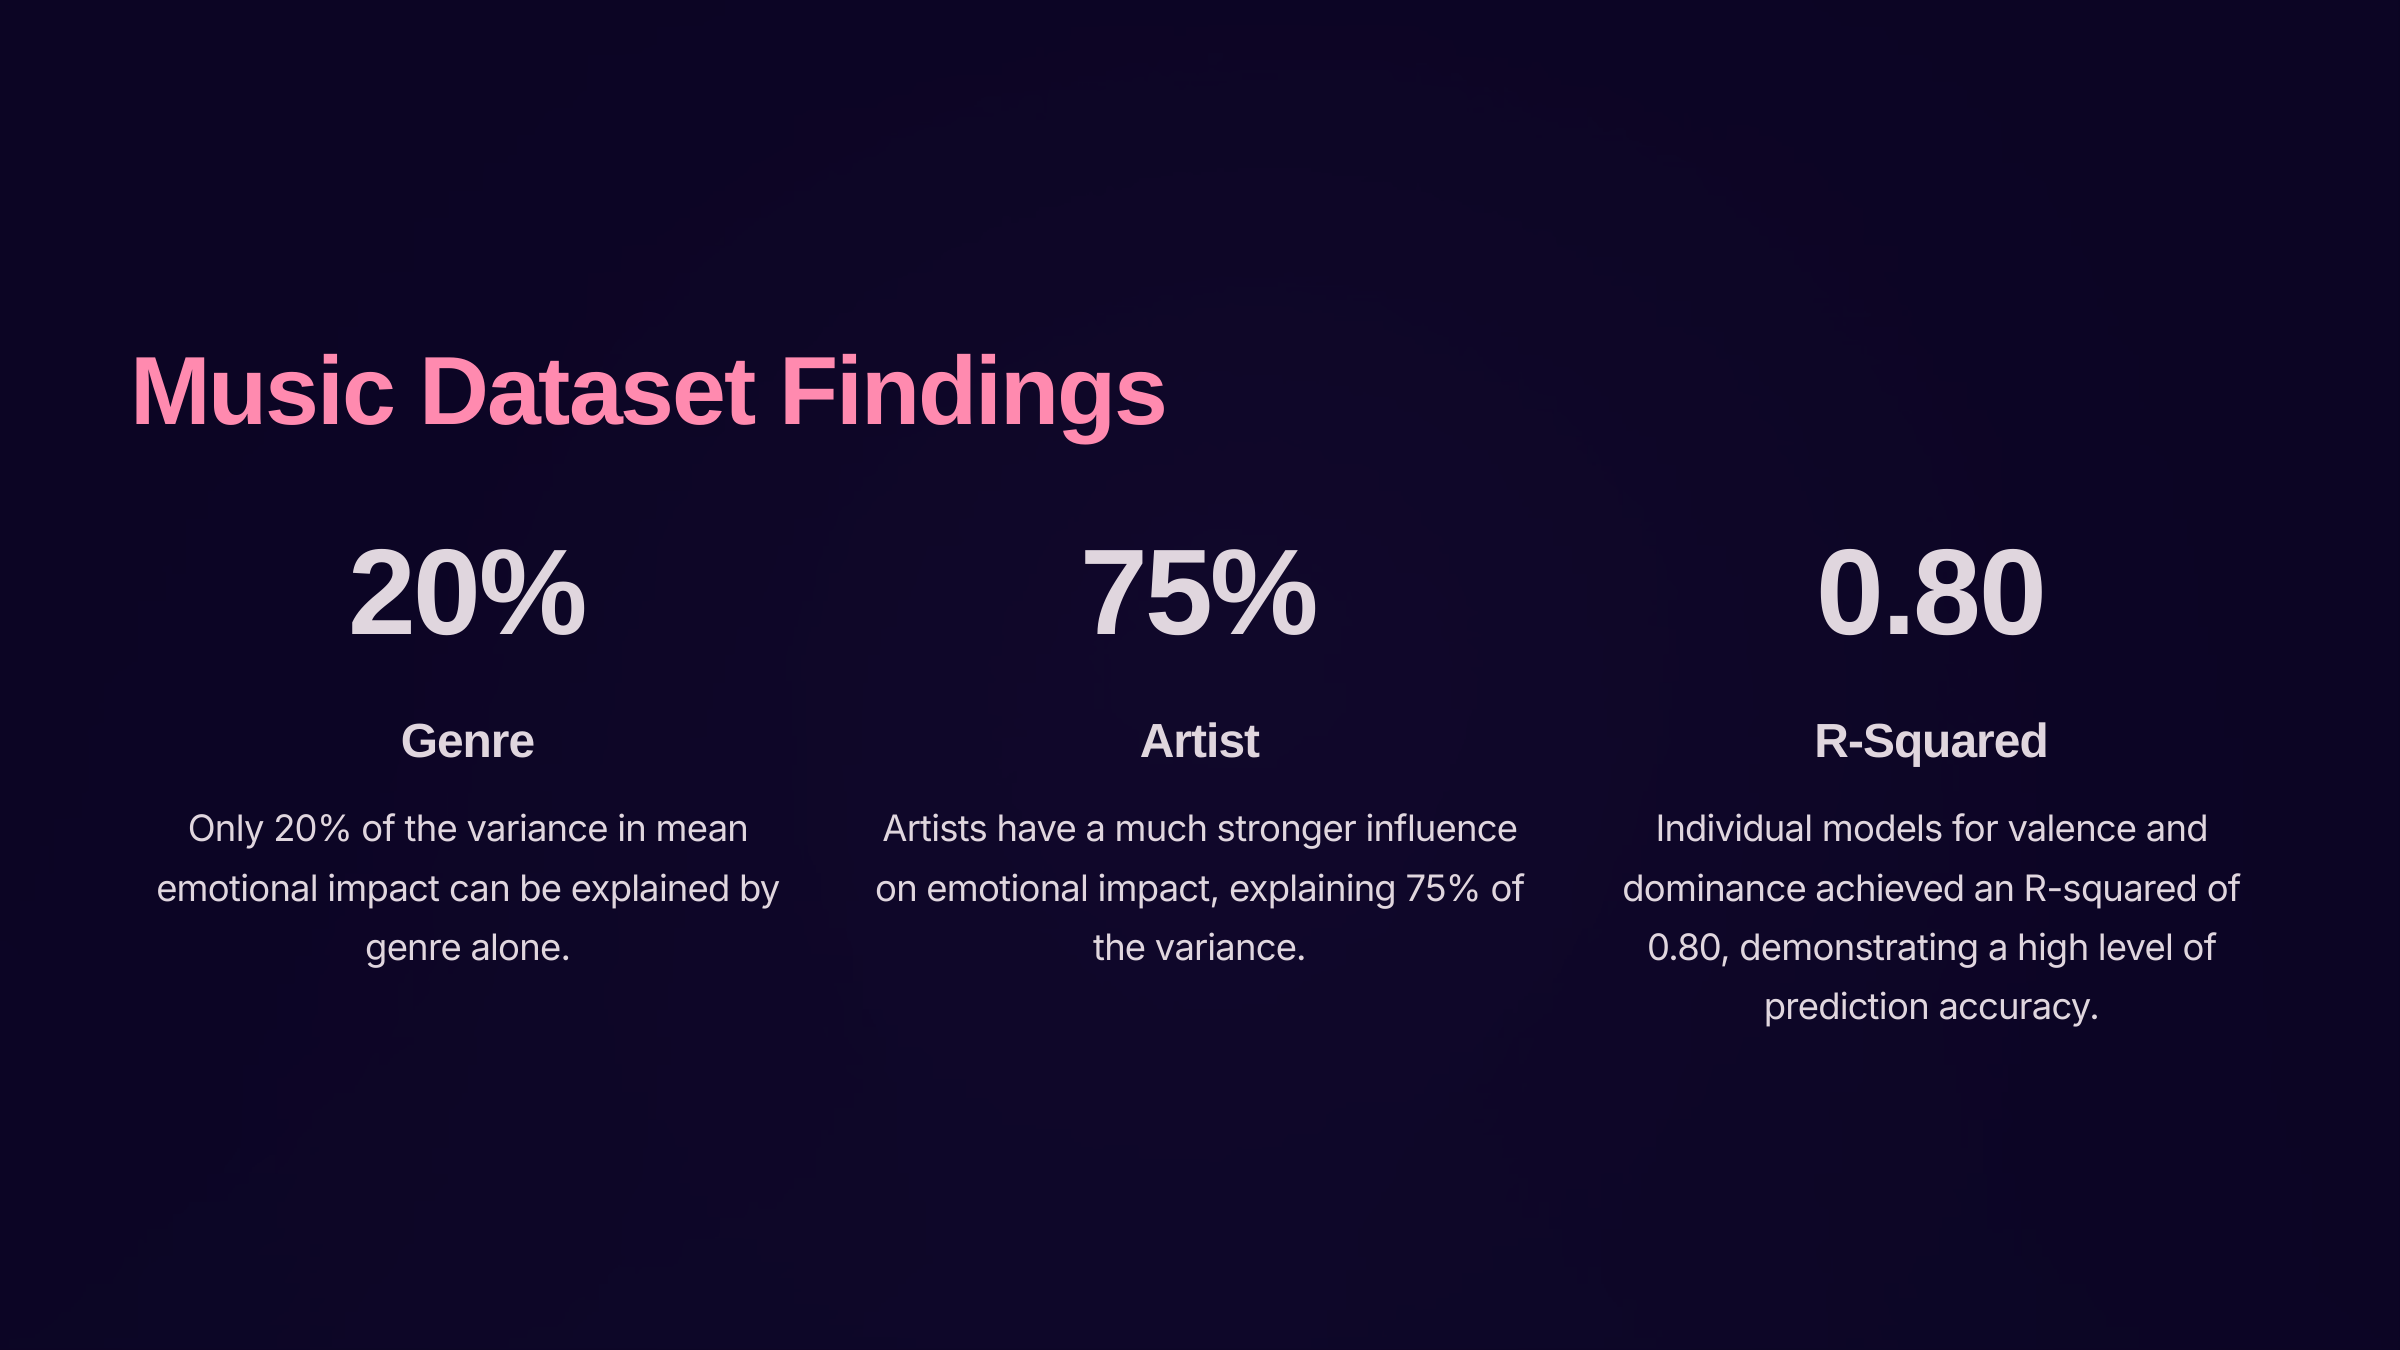

Music Dataset Findings
20%
75%
0.80
Genre
Artist
R-Squared
Only 20% of the variance in mean emotional impact can be explained by genre alone.
Artists have a much stronger influence on emotional impact, explaining 75% of the variance.
Individual models for valence and dominance achieved an R-squared of 0.80, demonstrating a high level of prediction accuracy.